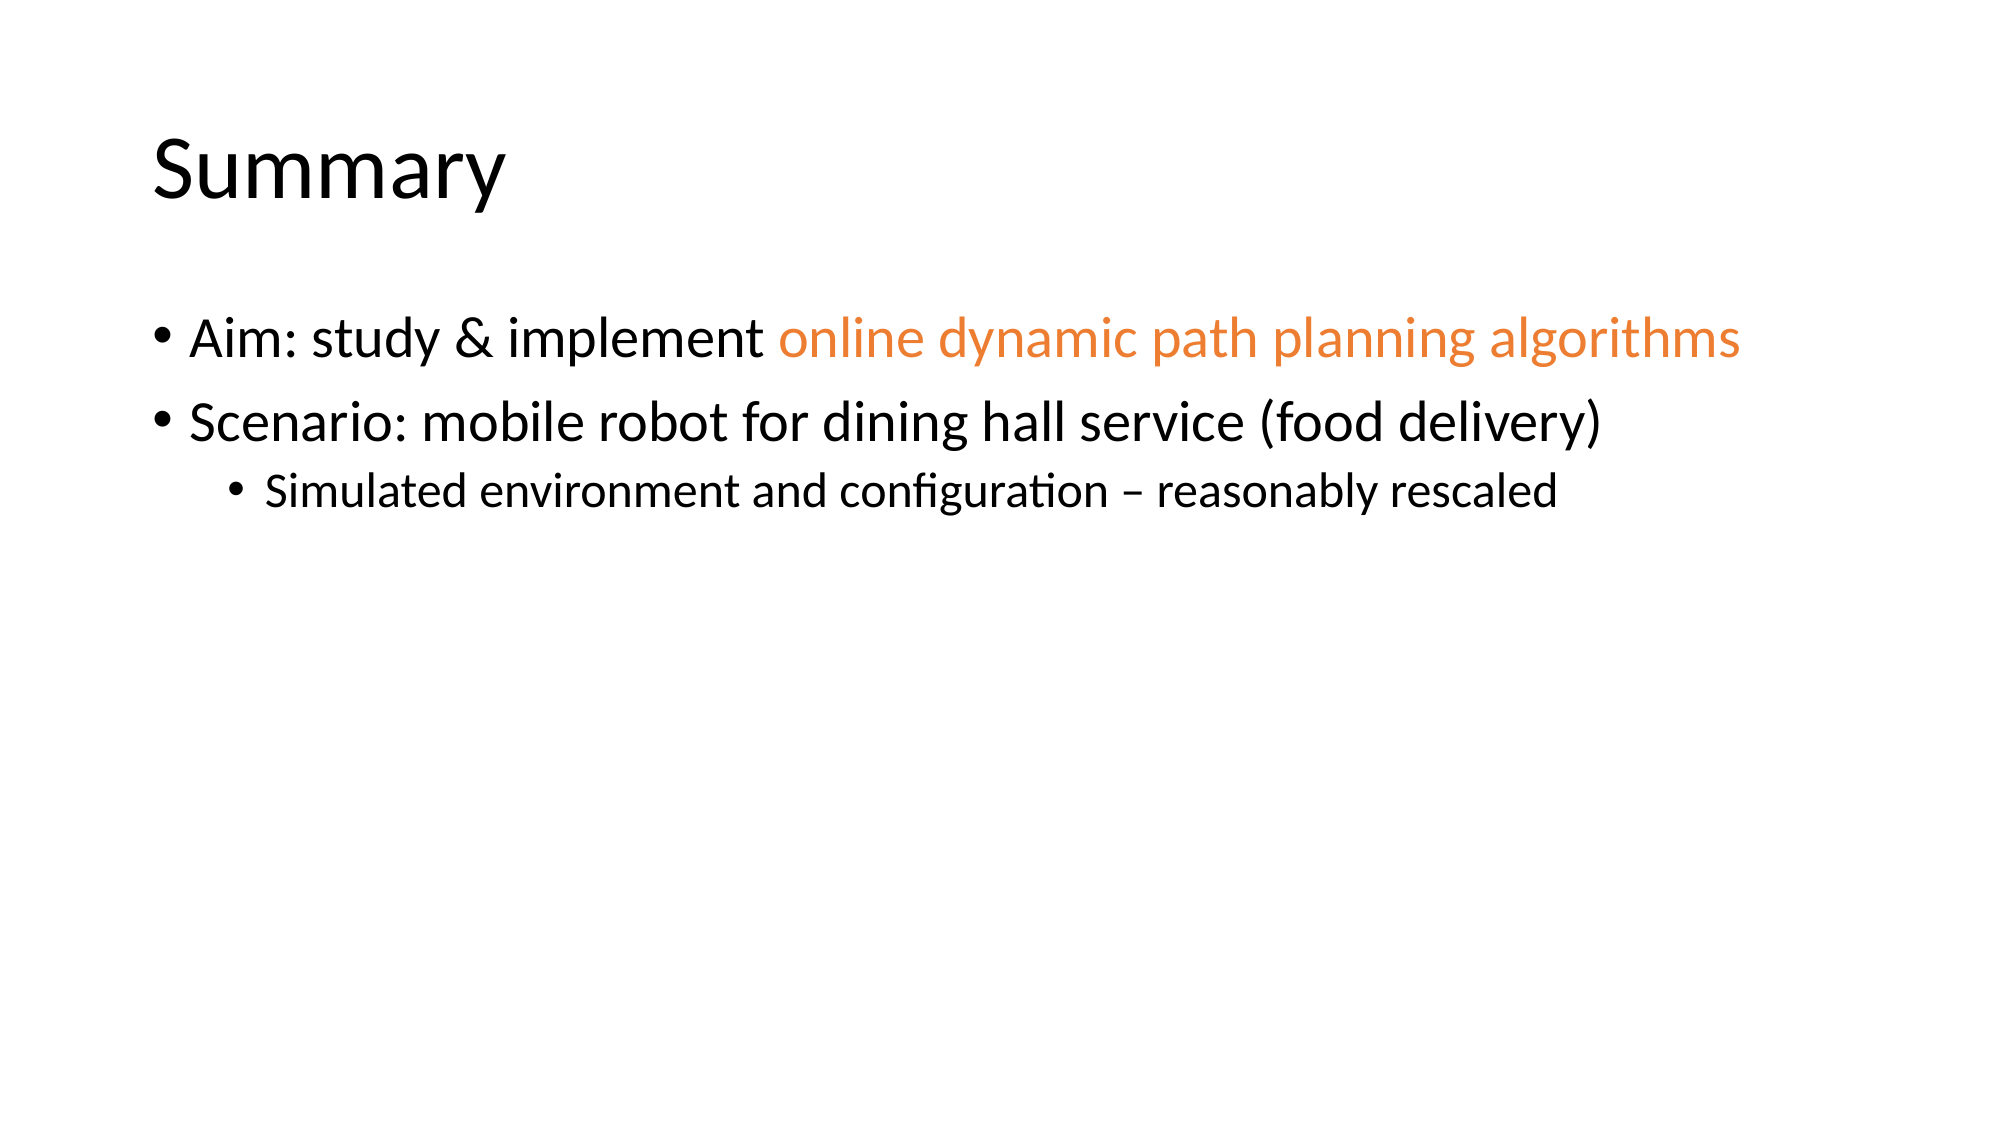

# Summary
Aim: study & implement online dynamic path planning algorithms
Scenario: mobile robot for dining hall service (food delivery)
Simulated environment and configuration – reasonably rescaled